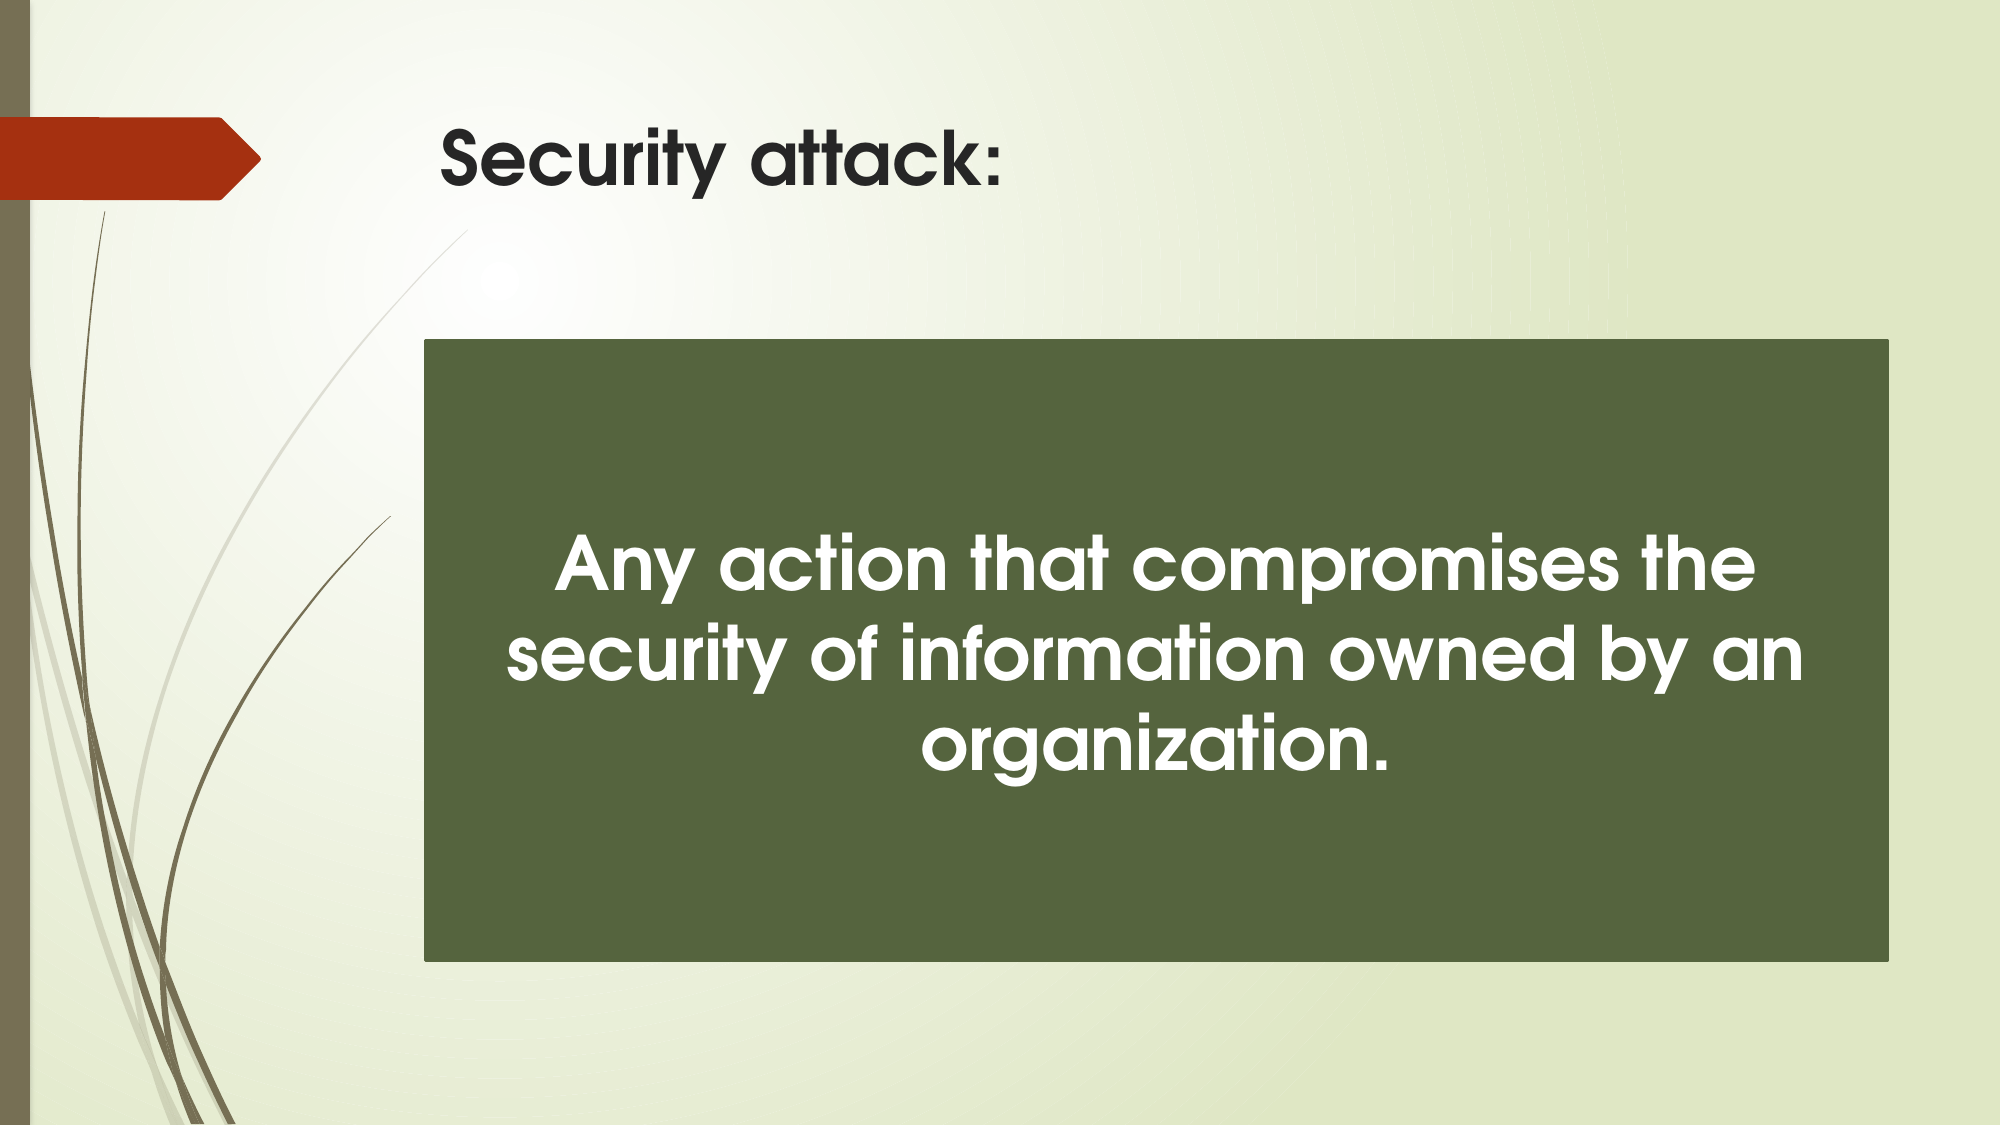

# Security attack:
Any action that compromises the security of information owned by an organization.